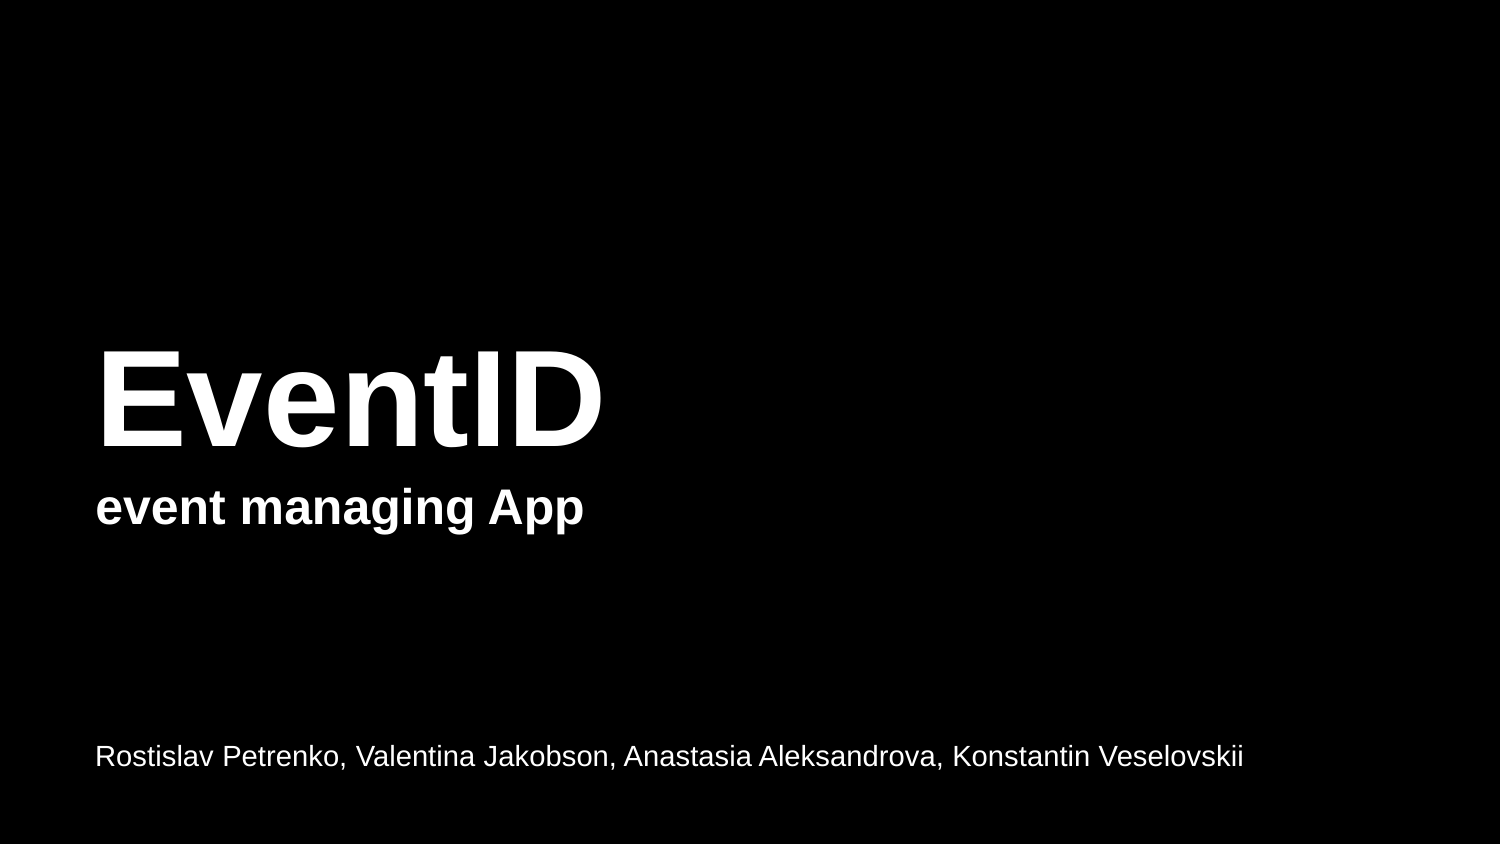

# EventID event managing App
Rostislav Petrenko, Valentina Jakobson, Anastasia Aleksandrova, Konstantin Veselovskii